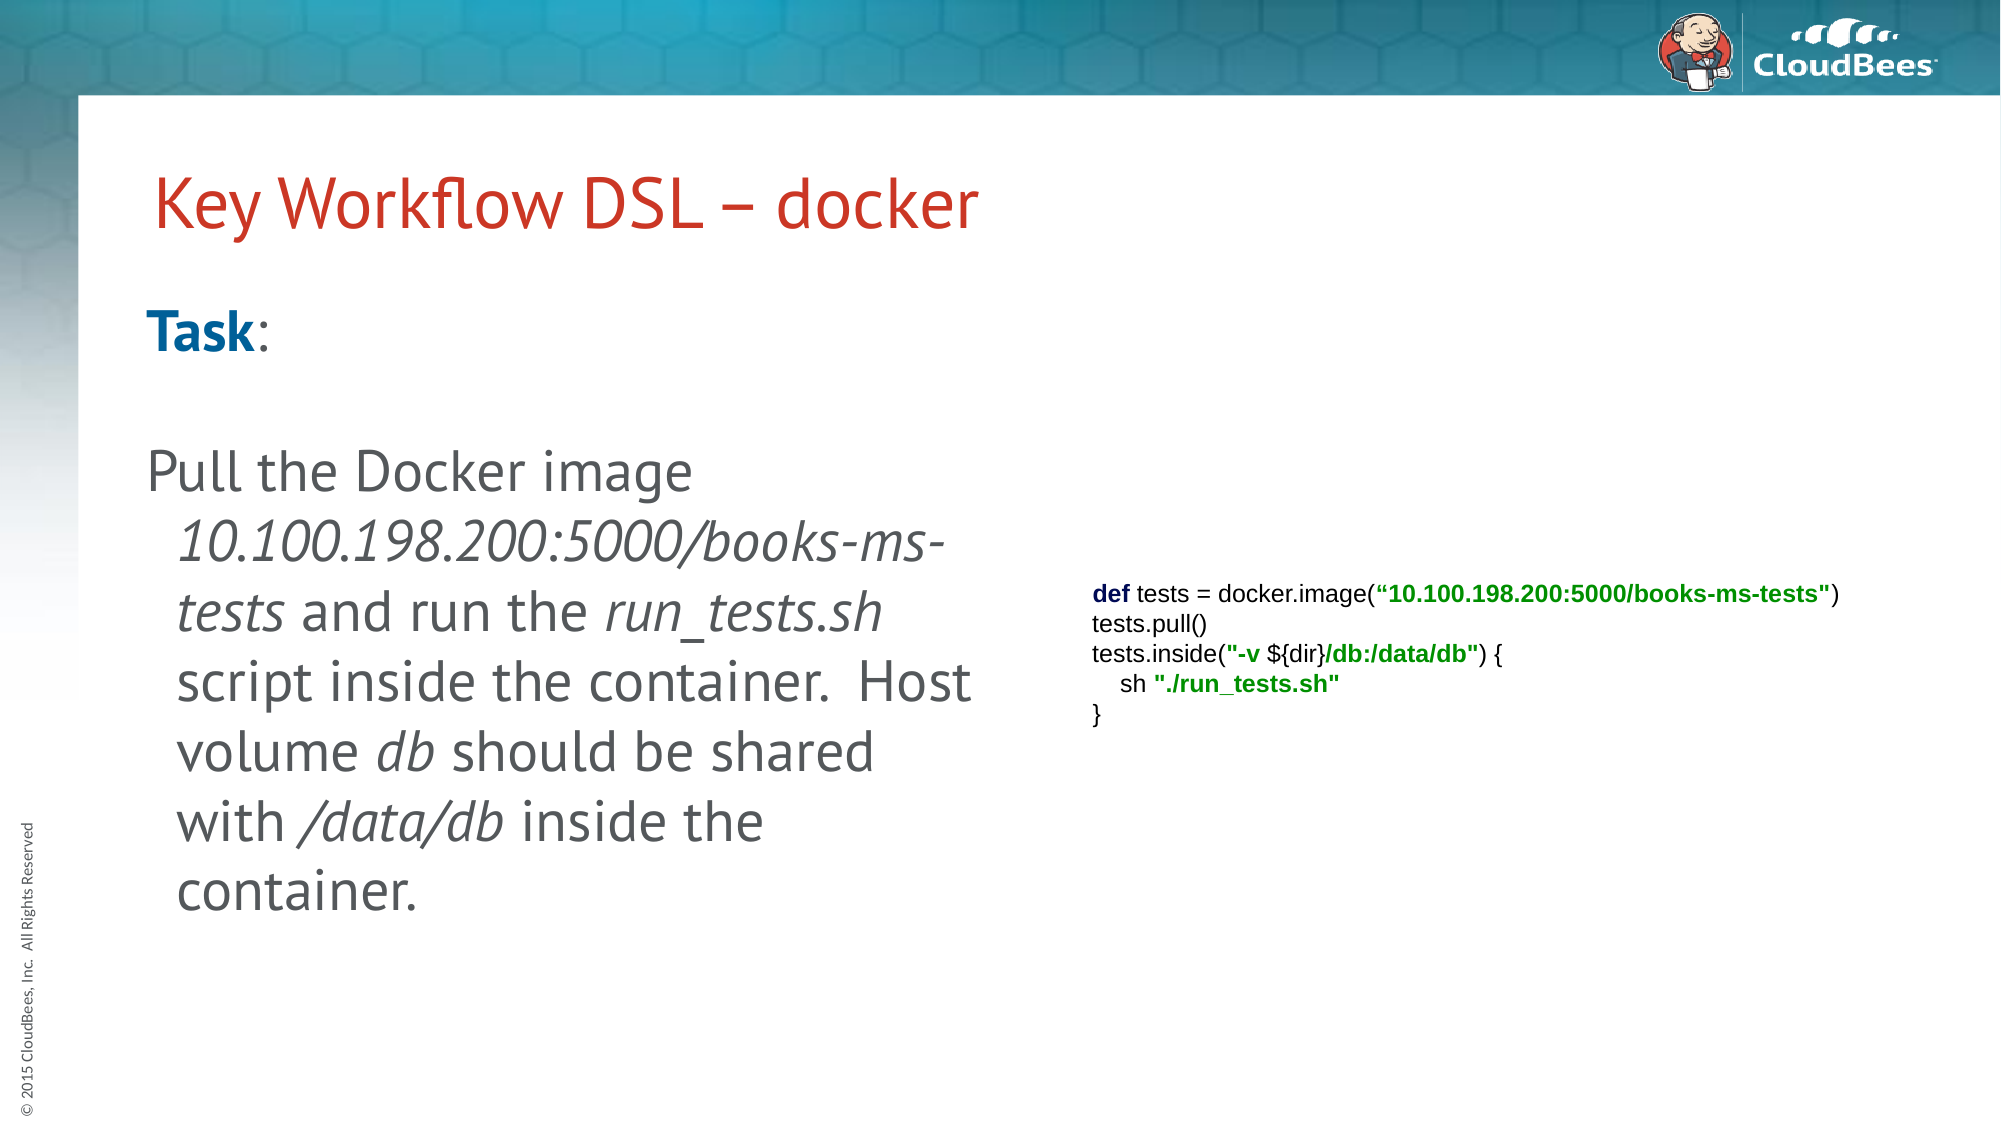

Key Workflow DSL – docker
Task:

Pull the Docker image 10.100.198.200:5000/books-ms-tests and run the run_tests.sh script inside the container.  Host volume db should be shared with /data/db inside the container.
    def tests = docker.image(“10.100.198.200:5000/books-ms-tests")
    tests.pull()
    tests.inside("-v ${dir}/db:/data/db") {
        sh "./run_tests.sh"
    }